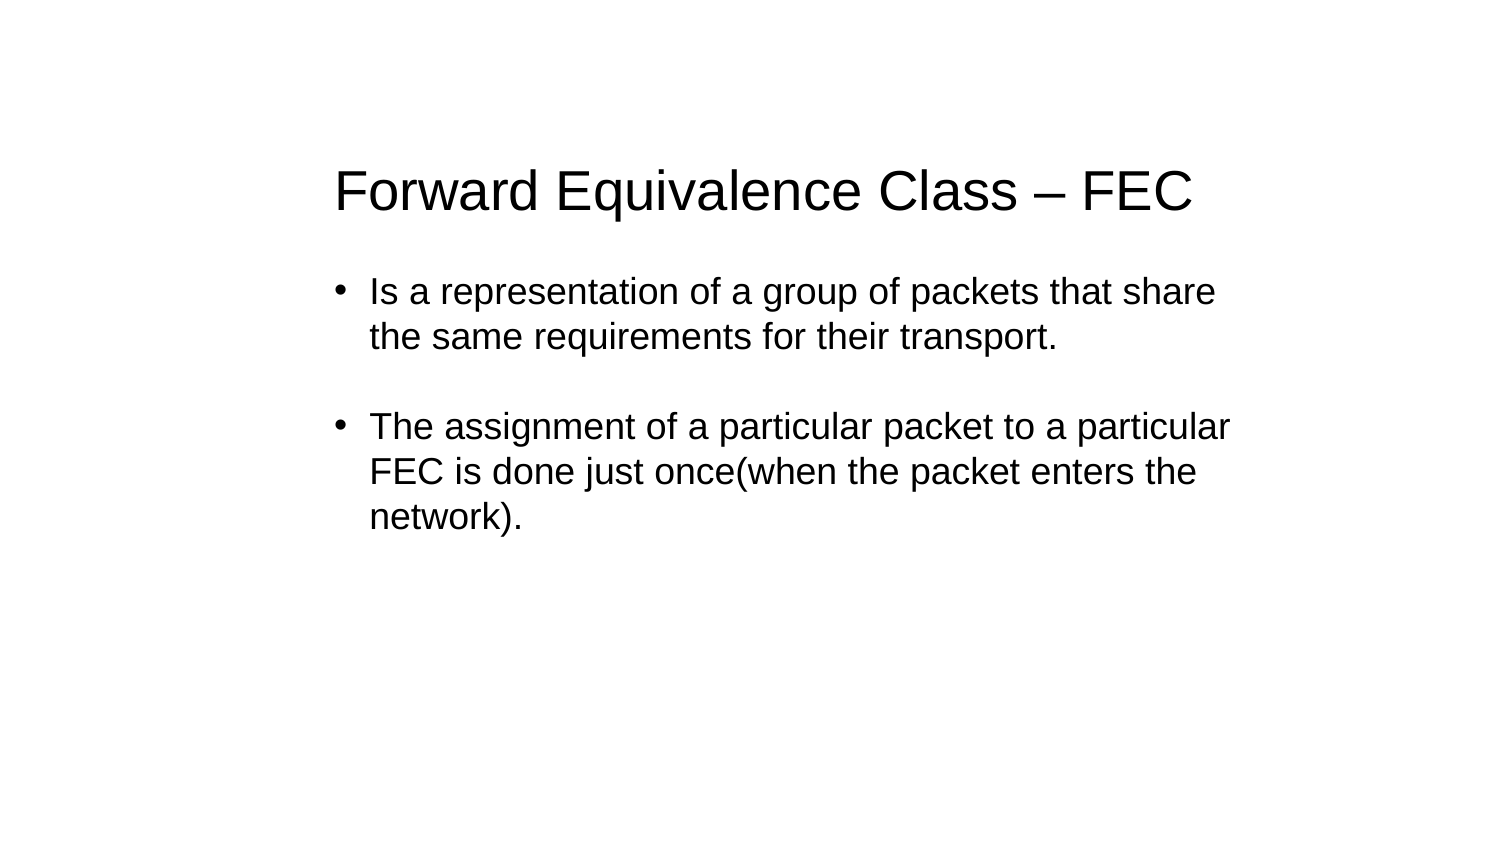

Forward Equivalence Class – FEC

Is a representation of a group of packets that share the same requirements for their transport.

The assignment of a particular packet to a particular FEC is done just once(when the packet enters the network).